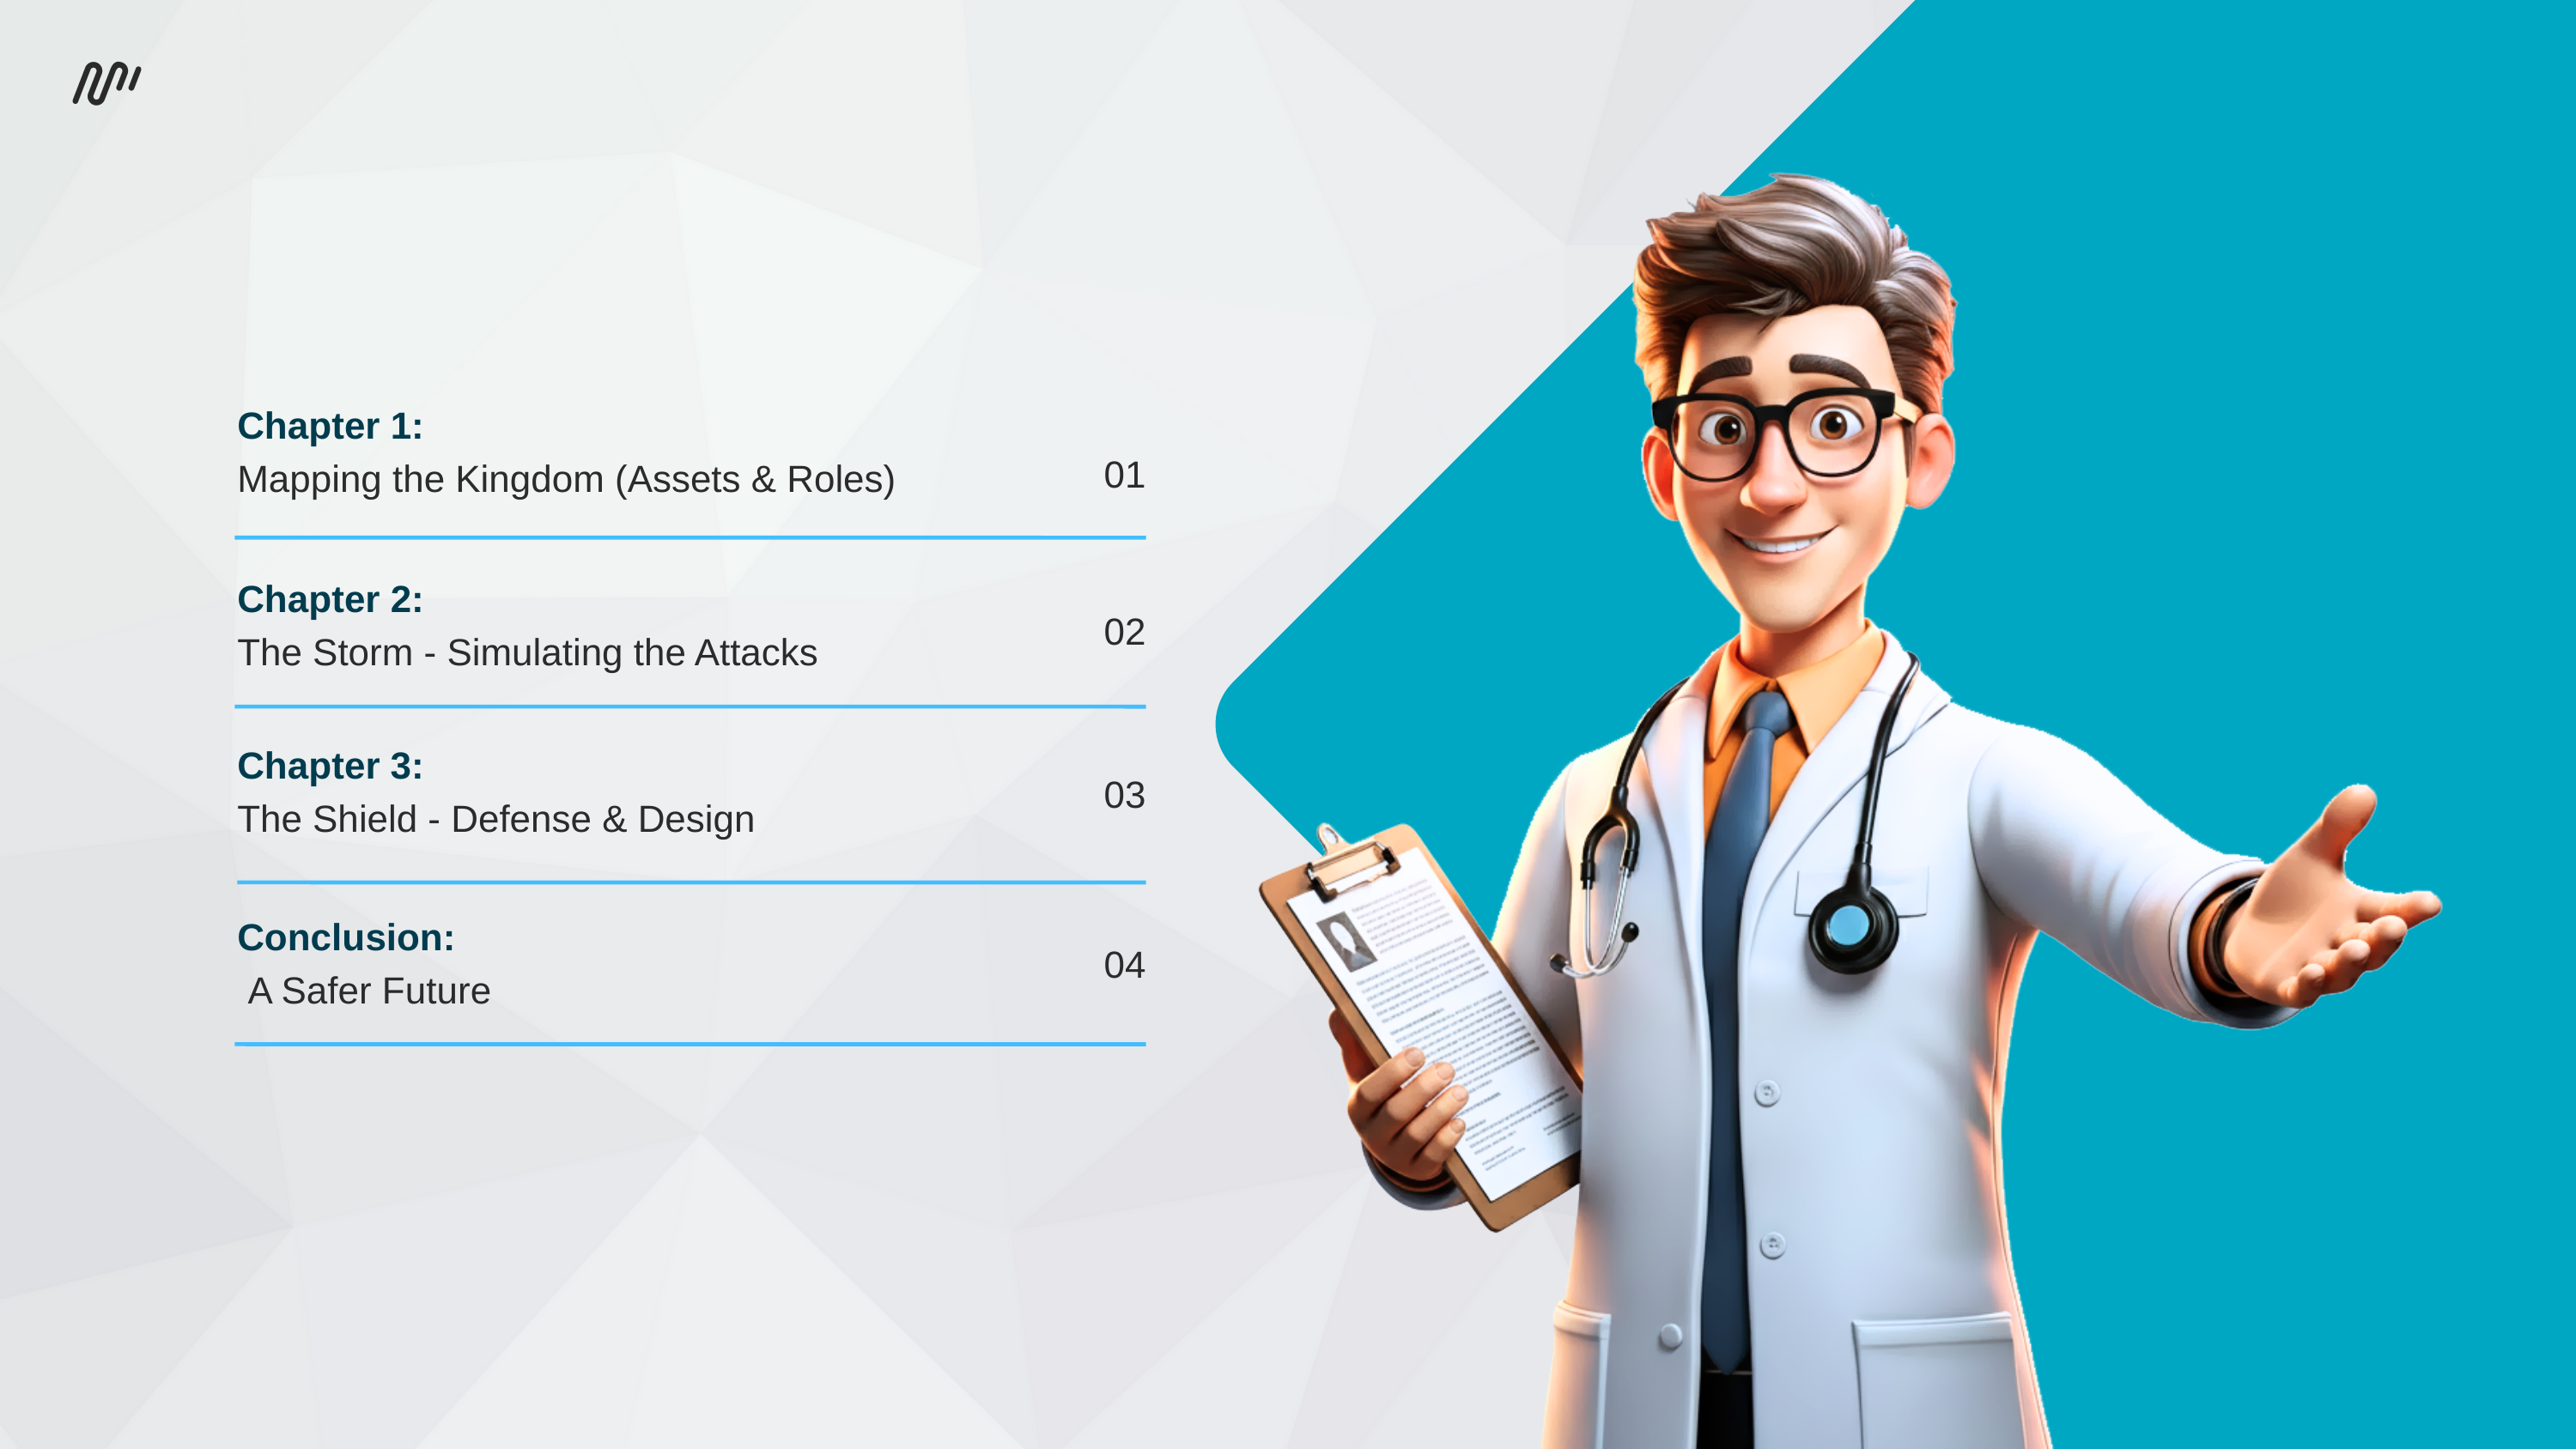

Chapter 1:
Mapping the Kingdom (Assets & Roles)
01

Chapter 2:
The Storm - Simulating the Attacks
02

Chapter 3:
The Shield - Defense & Design
03

Conclusion:
 A Safer Future
04